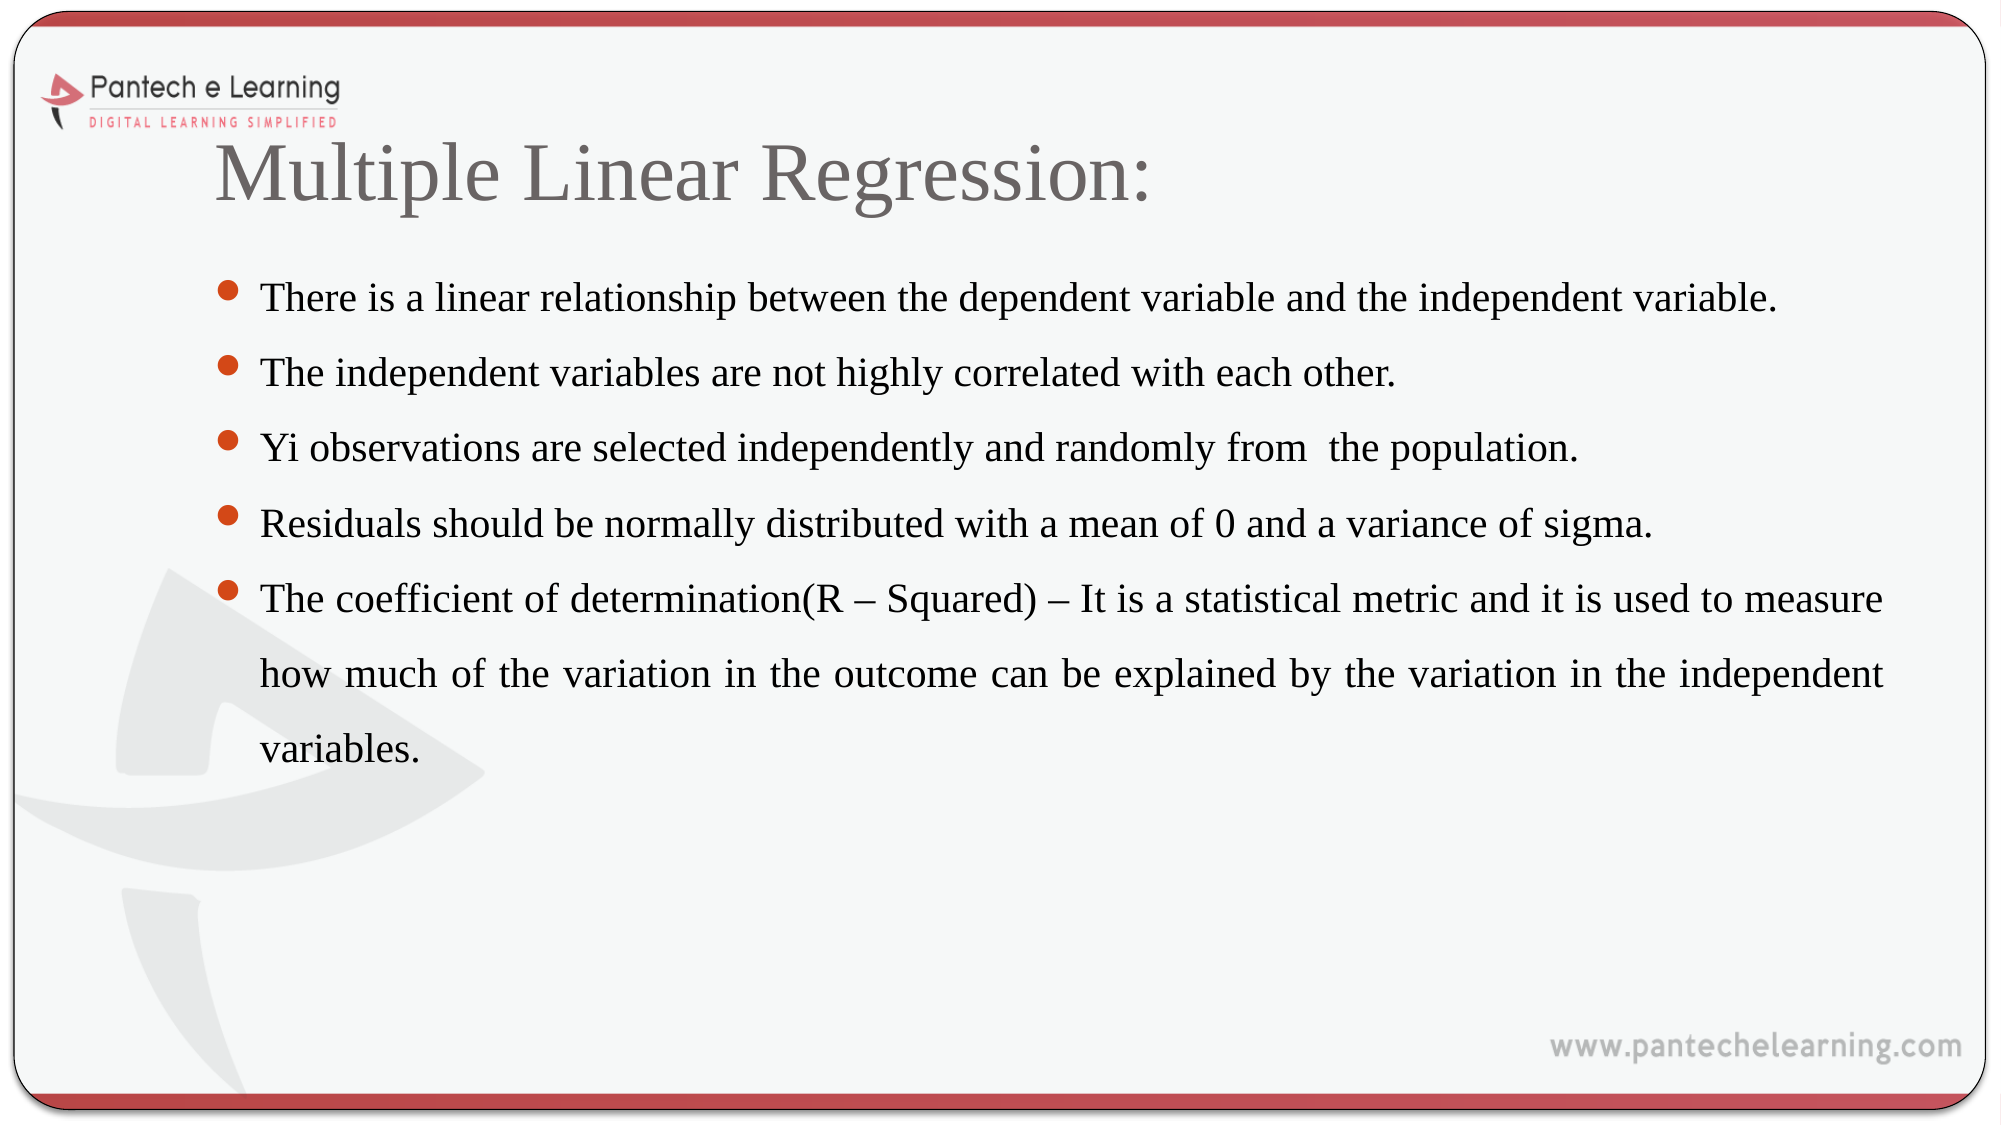

# Multiple Linear Regression:
There is a linear relationship between the dependent variable and the independent variable.
The independent variables are not highly correlated with each other.
Yi observations are selected independently and randomly from  the population.
Residuals should be normally distributed with a mean of 0 and a variance of sigma.
The coefficient of determination(R – Squared) – It is a statistical metric and it is used to measure how much of the variation in the outcome can be explained by the variation in the independent variables.